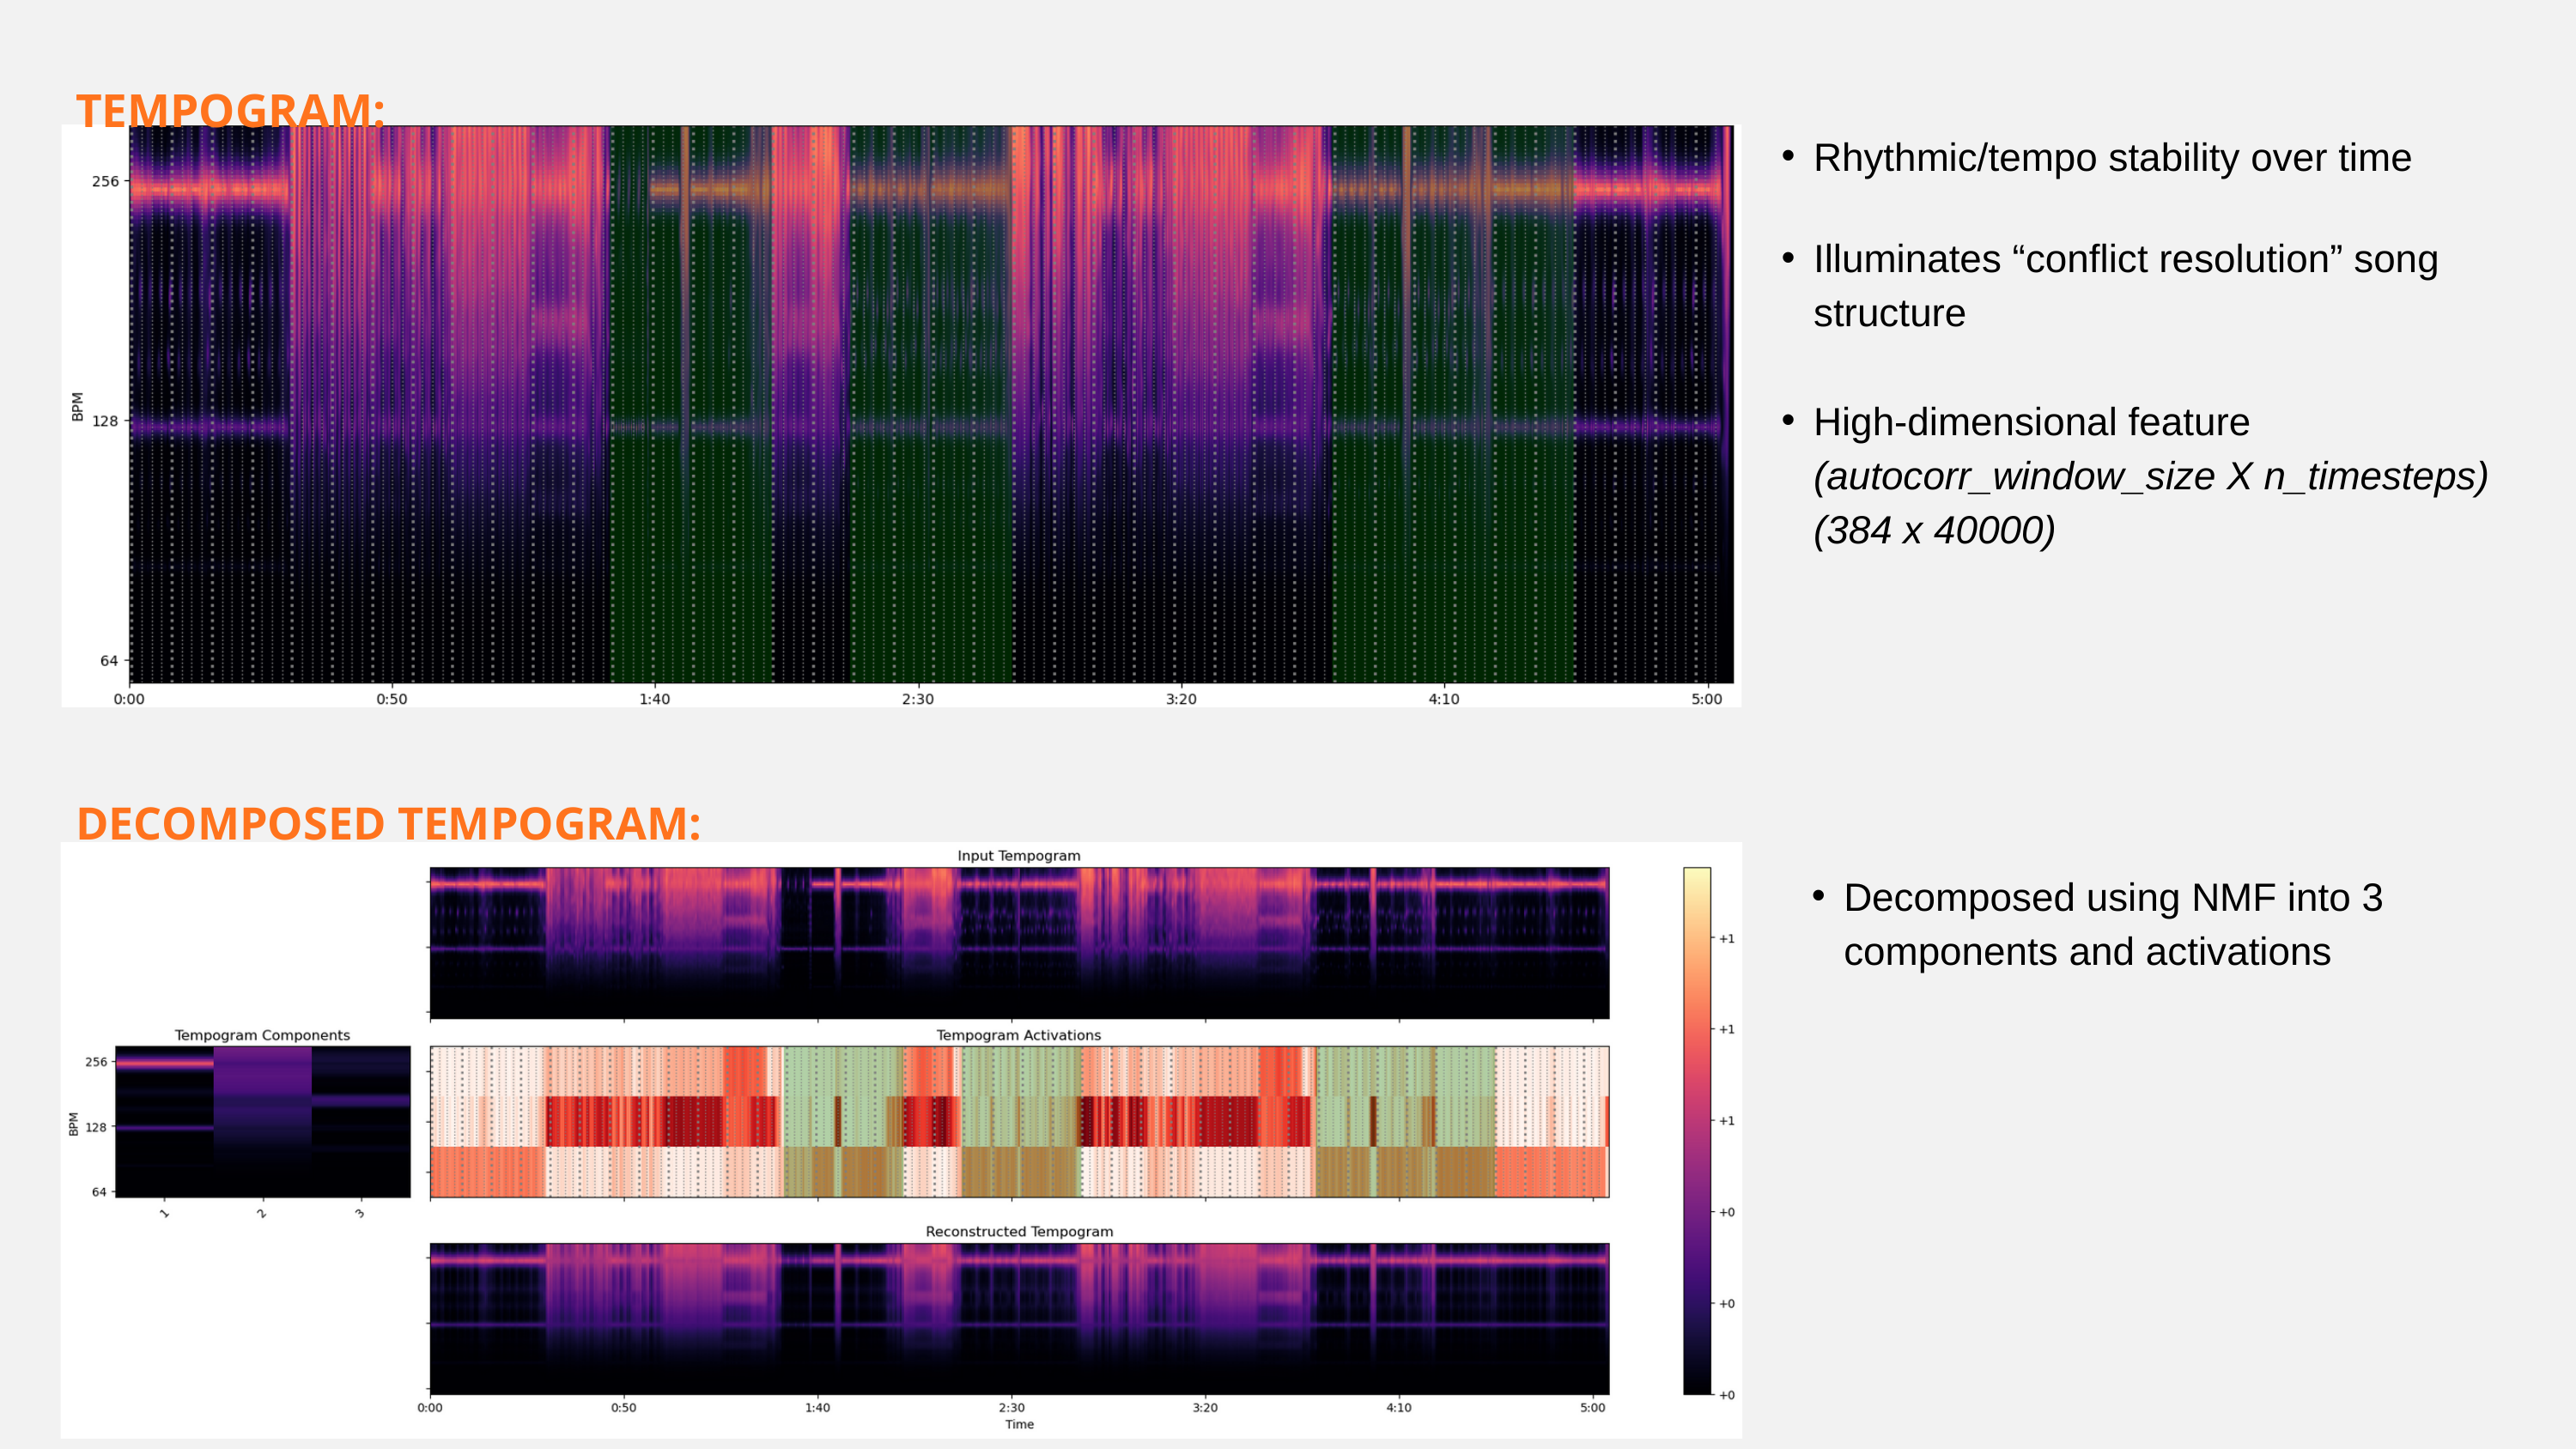

TEMPOGRAM:

Rhythmic/tempo stability over time
Illuminates “conflict resolution” song structure
High-dimensional feature
(autocorr_window_size X n_timesteps)
(384 x 40000)

DECOMPOSED TEMPOGRAM:

Decomposed using NMF into 3 components and activations